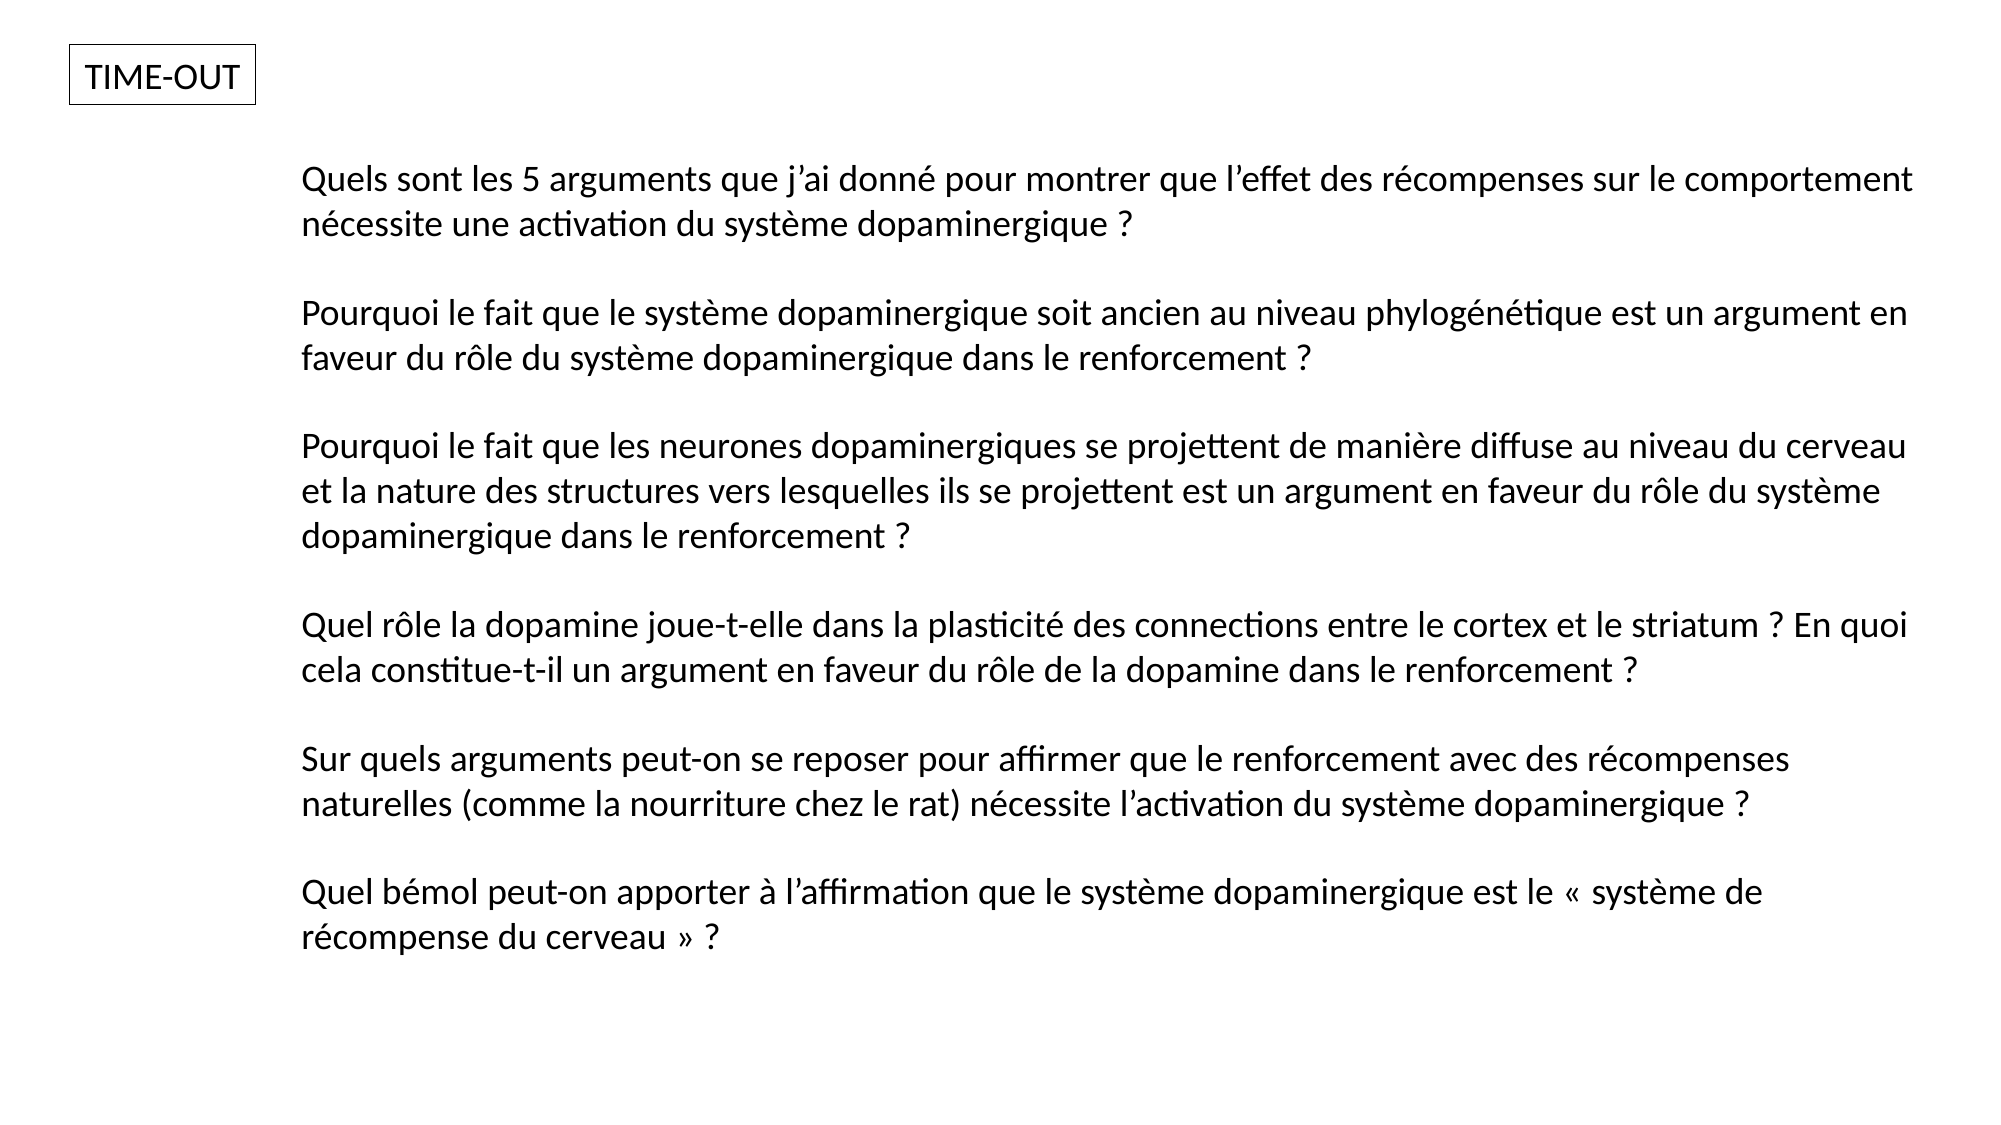

TIME-OUT
Quels sont les 5 arguments que j’ai donné pour montrer que l’effet des récompenses sur le comportement nécessite une activation du système dopaminergique ?
Pourquoi le fait que le système dopaminergique soit ancien au niveau phylogénétique est un argument en faveur du rôle du système dopaminergique dans le renforcement ?
Pourquoi le fait que les neurones dopaminergiques se projettent de manière diffuse au niveau du cerveau et la nature des structures vers lesquelles ils se projettent est un argument en faveur du rôle du système dopaminergique dans le renforcement ?
Quel rôle la dopamine joue-t-elle dans la plasticité des connections entre le cortex et le striatum ? En quoi cela constitue-t-il un argument en faveur du rôle de la dopamine dans le renforcement ?
Sur quels arguments peut-on se reposer pour affirmer que le renforcement avec des récompenses naturelles (comme la nourriture chez le rat) nécessite l’activation du système dopaminergique ?
Quel bémol peut-on apporter à l’affirmation que le système dopaminergique est le « système de récompense du cerveau » ?